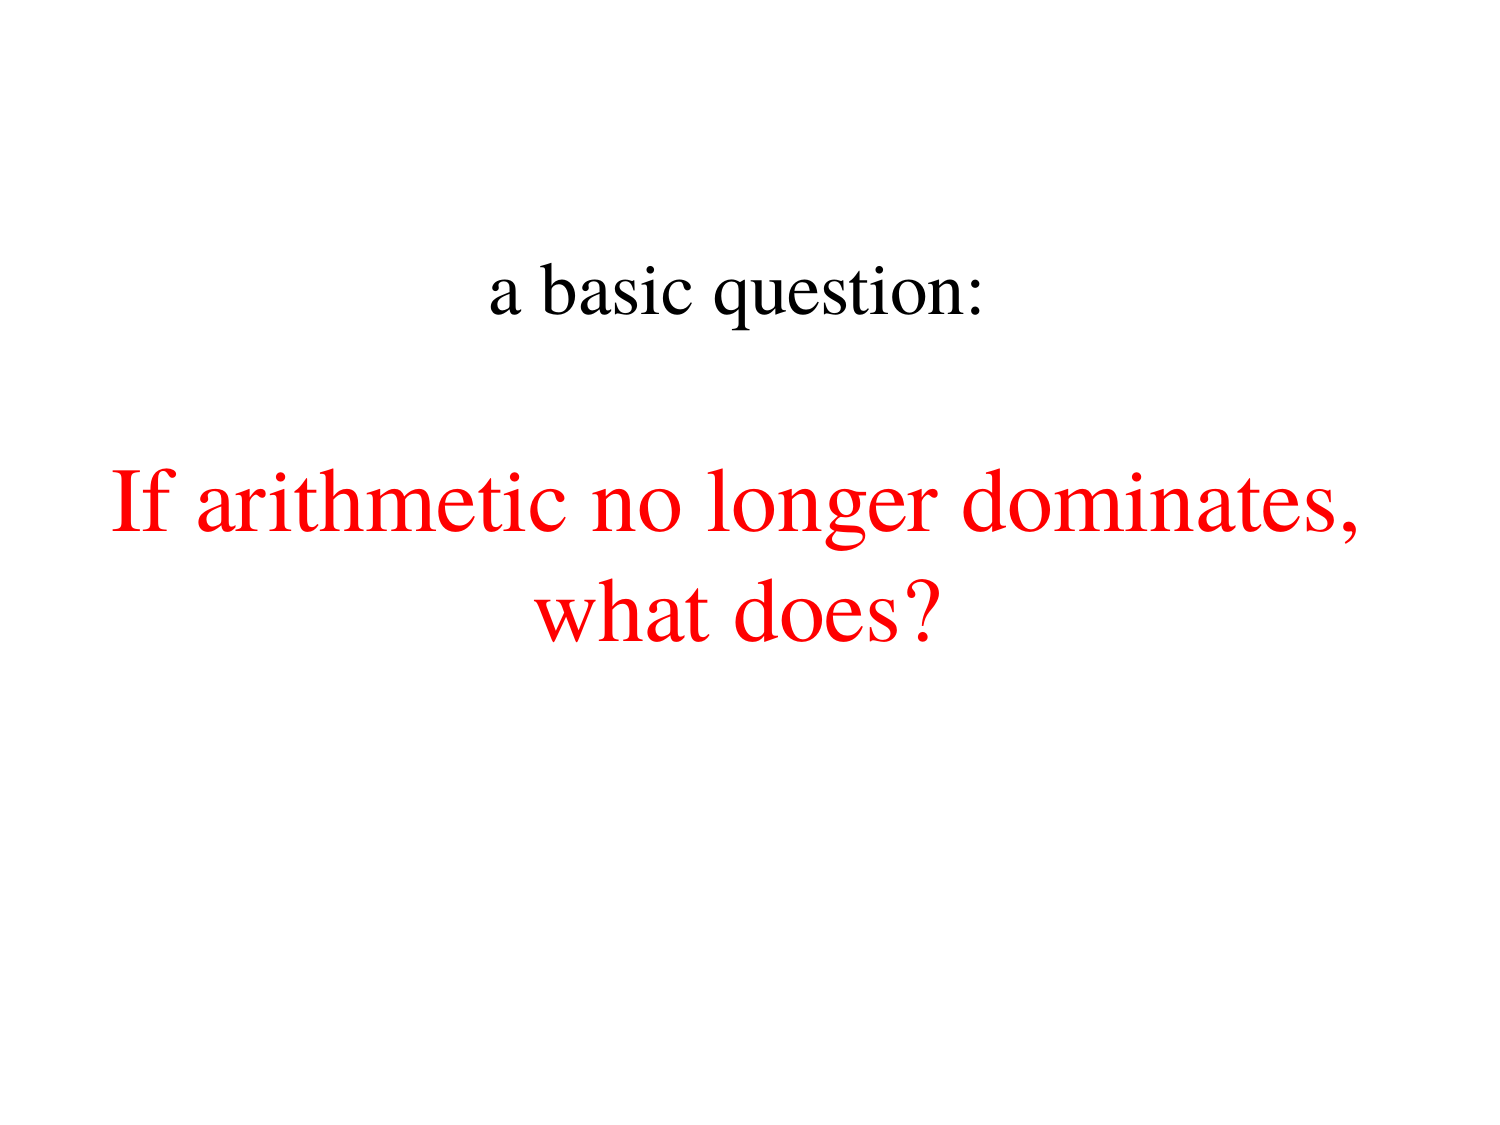

# a basic question: If arithmetic no longer dominates, what does?